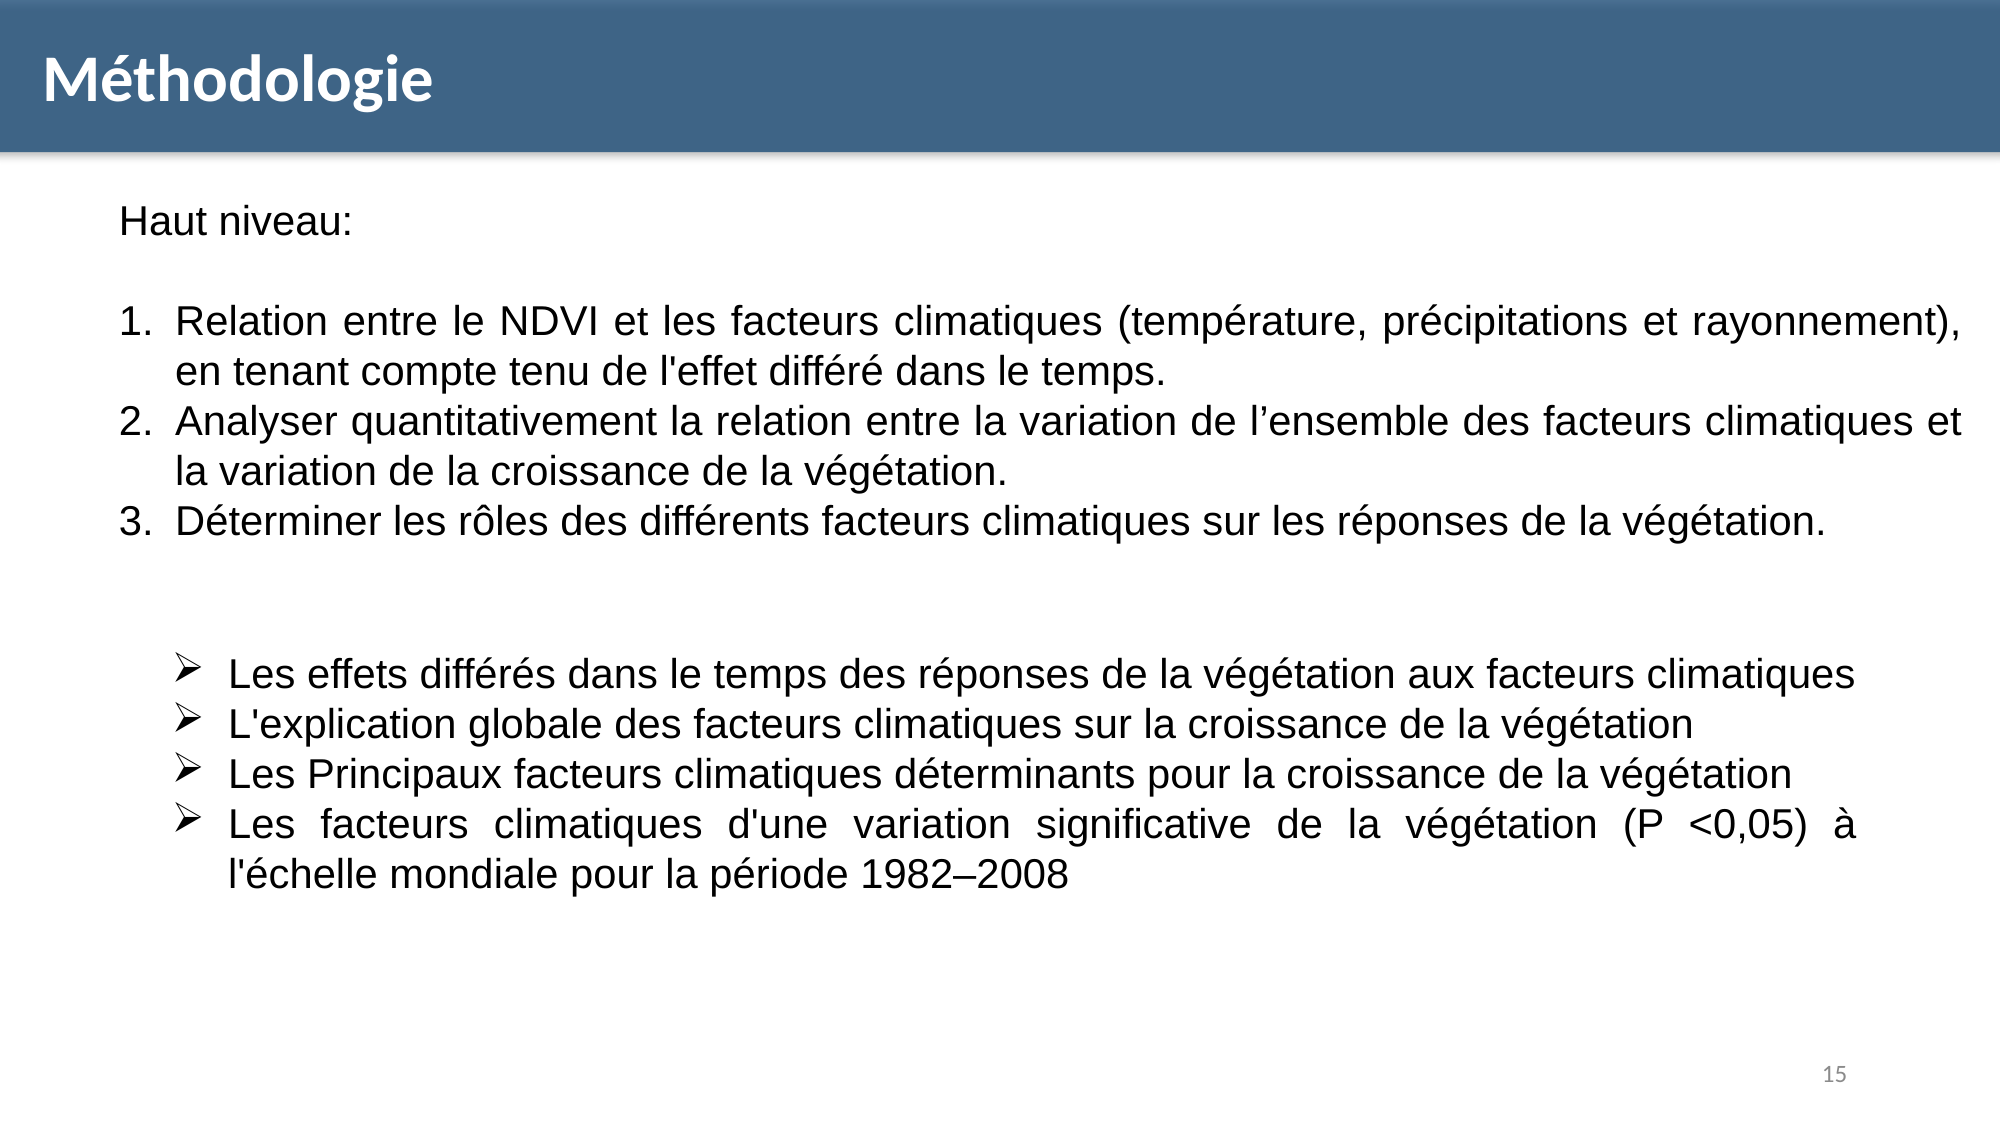

Méthodologie
Haut niveau:

Relation entre le NDVI et les facteurs climatiques (température, précipitations et rayonnement), en tenant compte tenu de l'effet différé dans le temps.
Analyser quantitativement la relation entre la variation de l’ensemble des facteurs climatiques et la variation de la croissance de la végétation.
Déterminer les rôles des différents facteurs climatiques sur les réponses de la végétation.
Les effets différés dans le temps des réponses de la végétation aux facteurs climatiques
L'explication globale des facteurs climatiques sur la croissance de la végétation
Les Principaux facteurs climatiques déterminants pour la croissance de la végétation
Les facteurs climatiques d'une variation significative de la végétation (P <0,05) à l'échelle mondiale pour la période 1982–2008
15